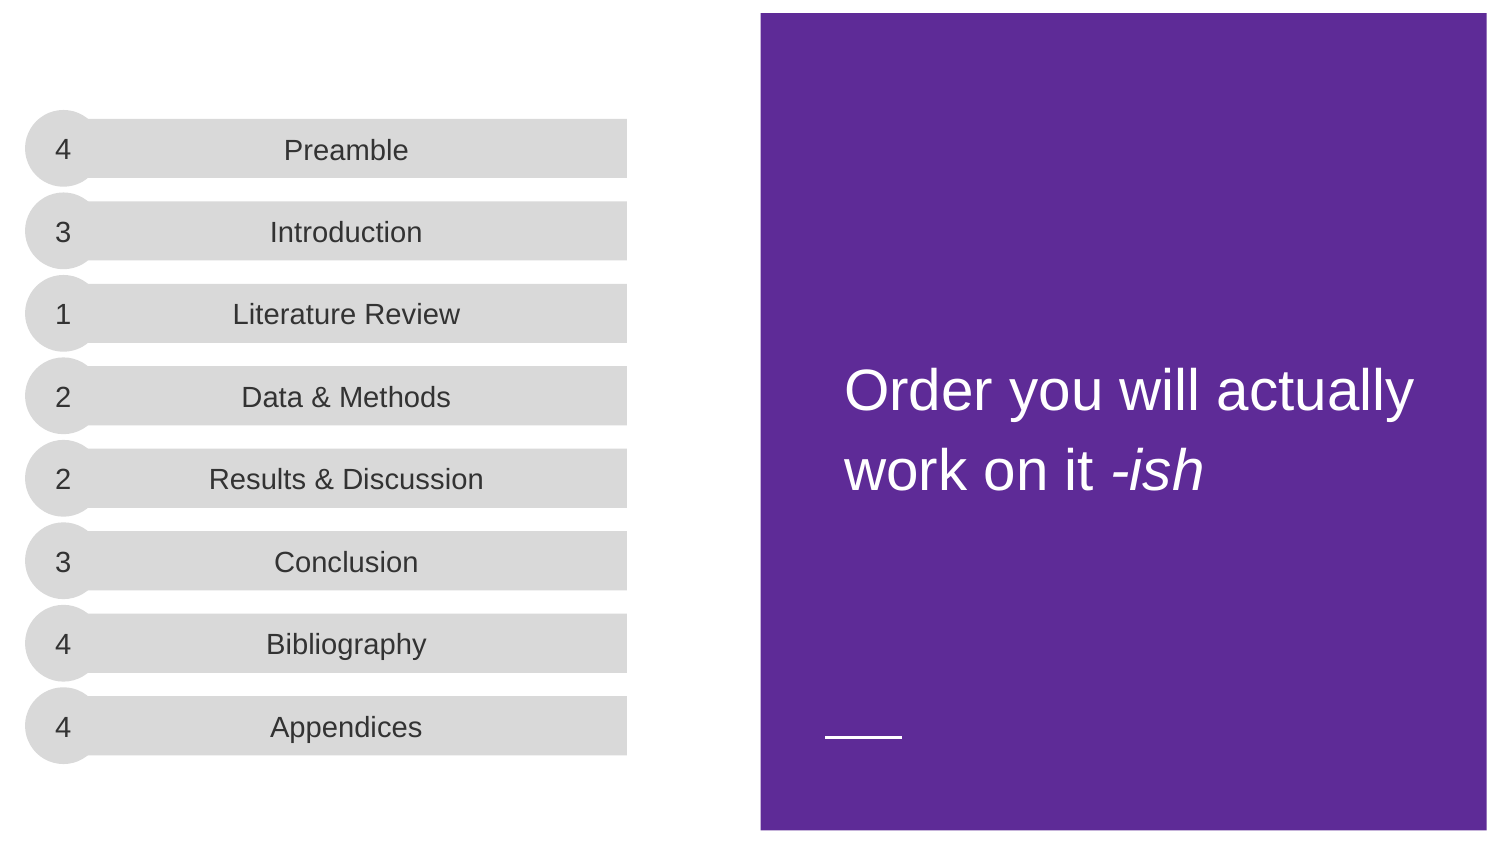

4
Preamble
Order you will actually work on it -ish
3
Introduction
1
Literature Review
2
Data & Methods
2
Results & Discussion
3
Conclusion
4
Bibliography
4
Appendices